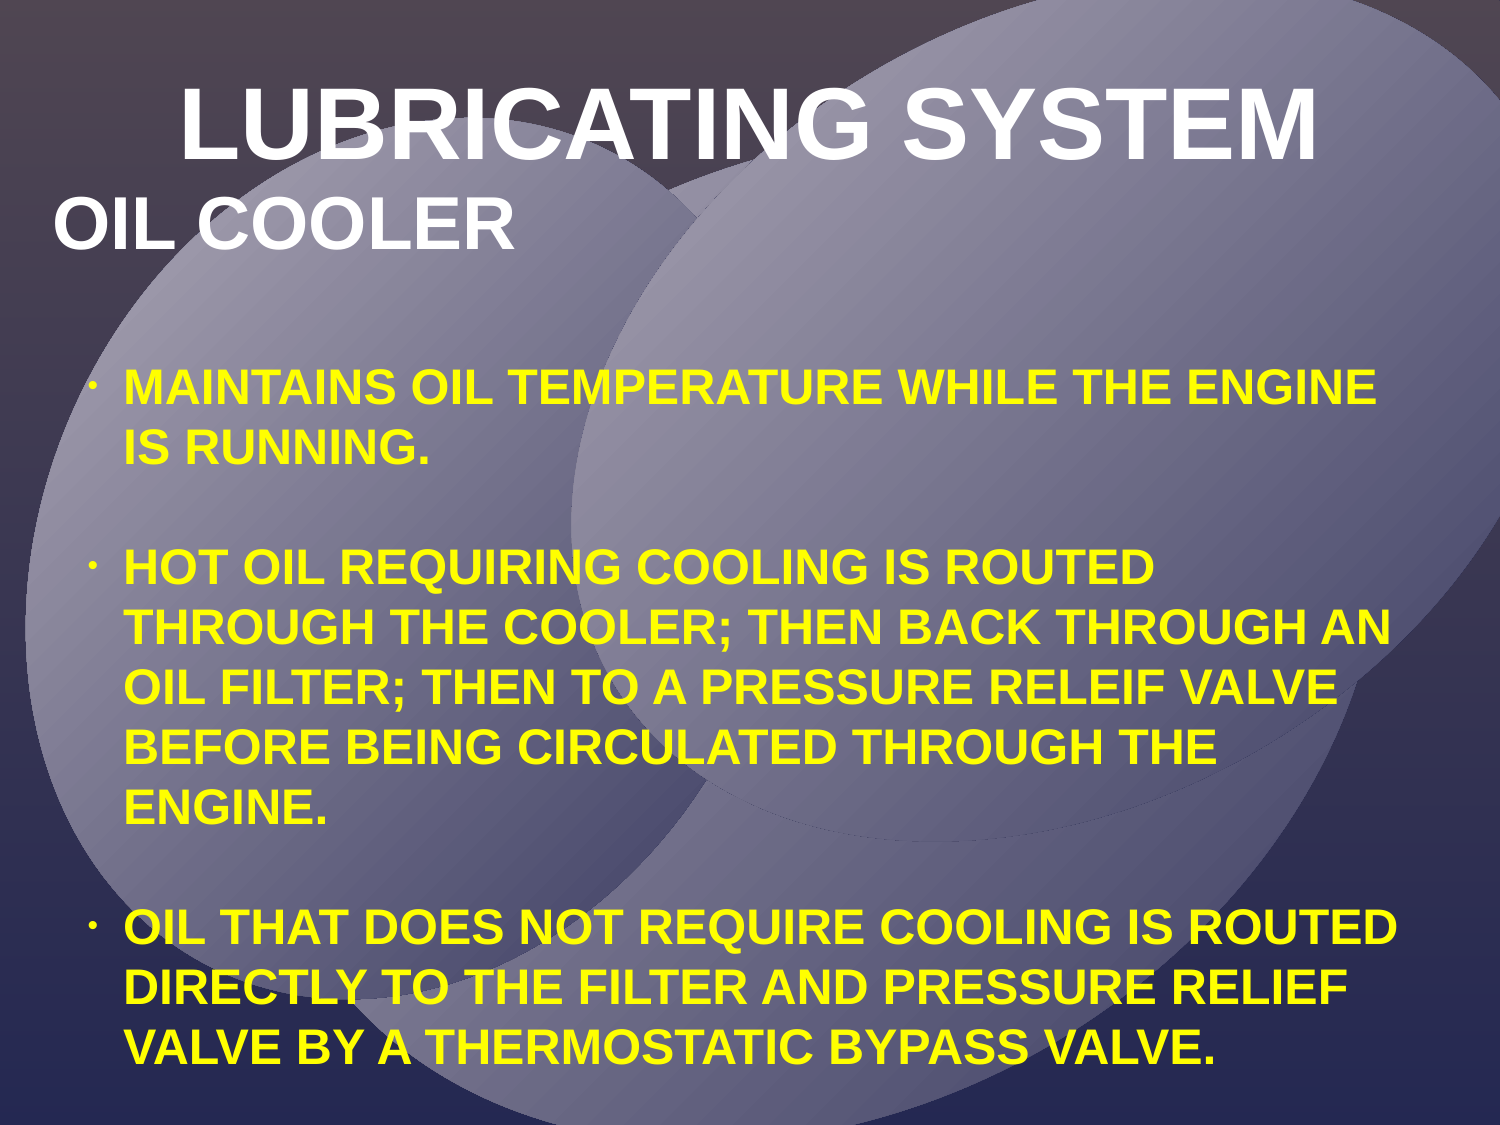

LUBRICATING SYSTEM
OIL COOLER

MAINTAINS OIL TEMPERATURE WHILE THE ENGINE IS RUNNING.

HOT OIL REQUIRING COOLING IS ROUTED THROUGH THE COOLER; THEN BACK THROUGH AN OIL FILTER; THEN TO A PRESSURE RELEIF VALVE BEFORE BEING CIRCULATED THROUGH THE ENGINE.

OIL THAT DOES NOT REQUIRE COOLING IS ROUTED DIRECTLY TO THE FILTER AND PRESSURE RELIEF VALVE BY A THERMOSTATIC BYPASS VALVE.